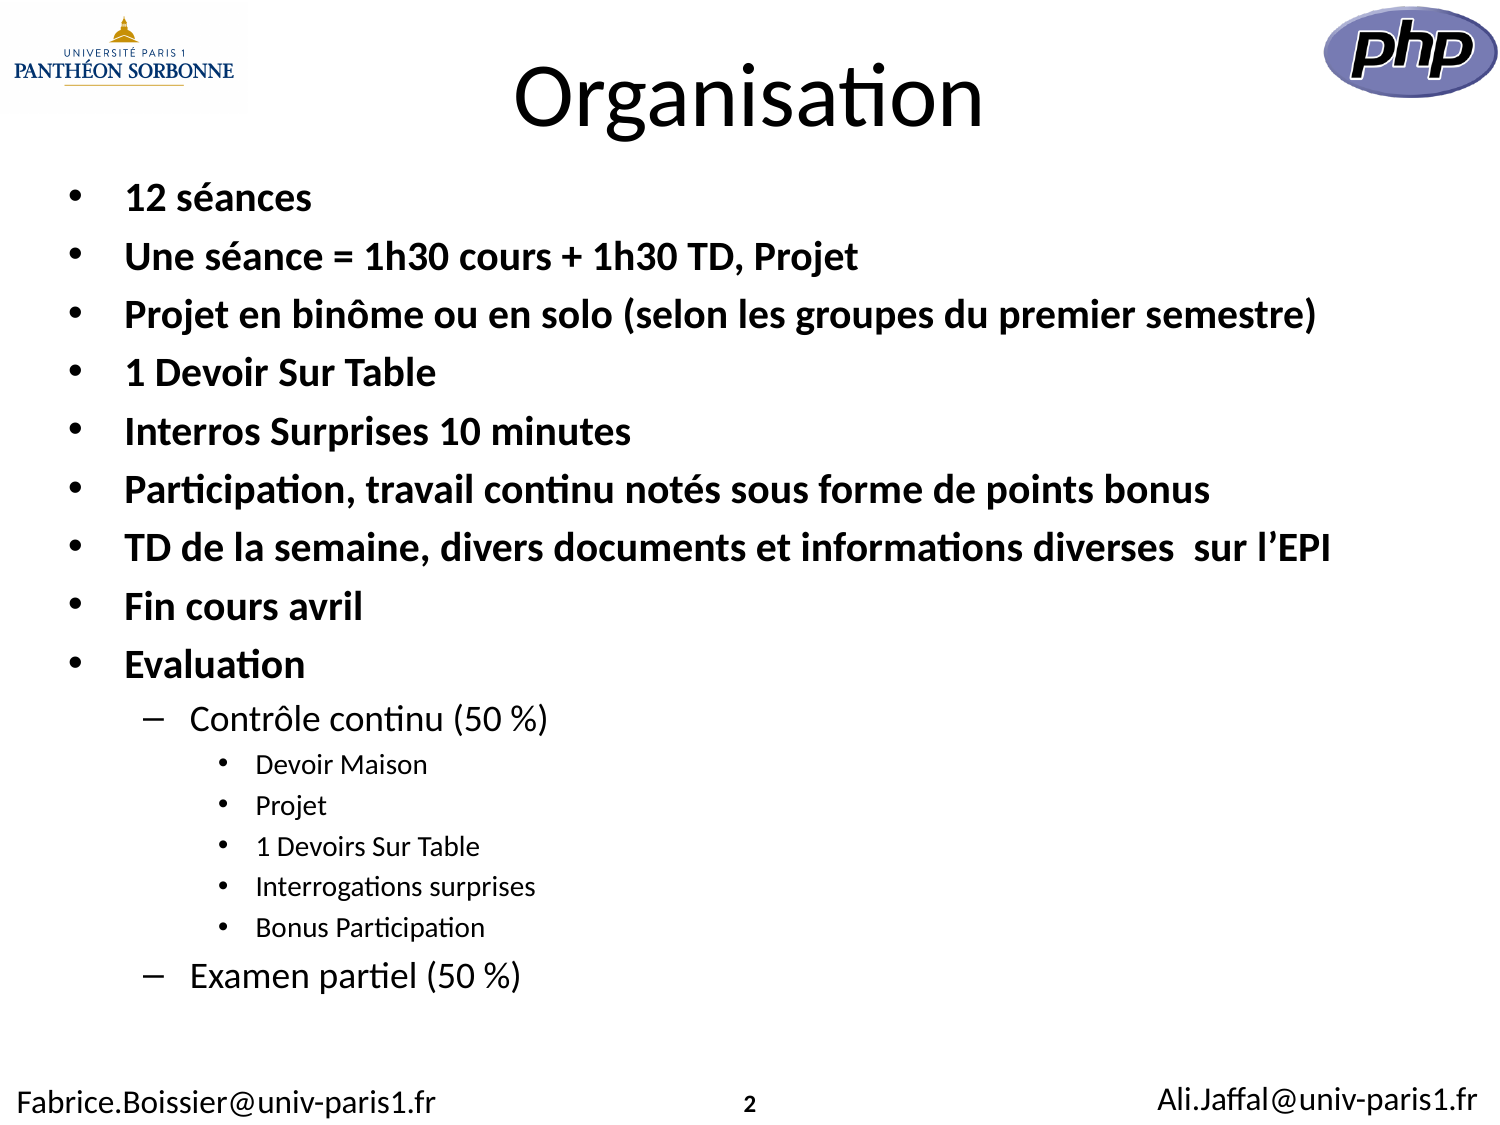

# Organisation
12 séances
Une séance = 1h30 cours + 1h30 TD, Projet
Projet en binôme ou en solo (selon les groupes du premier semestre)
1 Devoir Sur Table
Interros Surprises 10 minutes
Participation, travail continu notés sous forme de points bonus
TD de la semaine, divers documents et informations diverses  sur l’EPI
Fin cours avril
Evaluation
Contrôle continu (50 %)
Devoir Maison
Projet
1 Devoirs Sur Table
Interrogations surprises
Bonus Participation
Examen partiel (50 %)
2